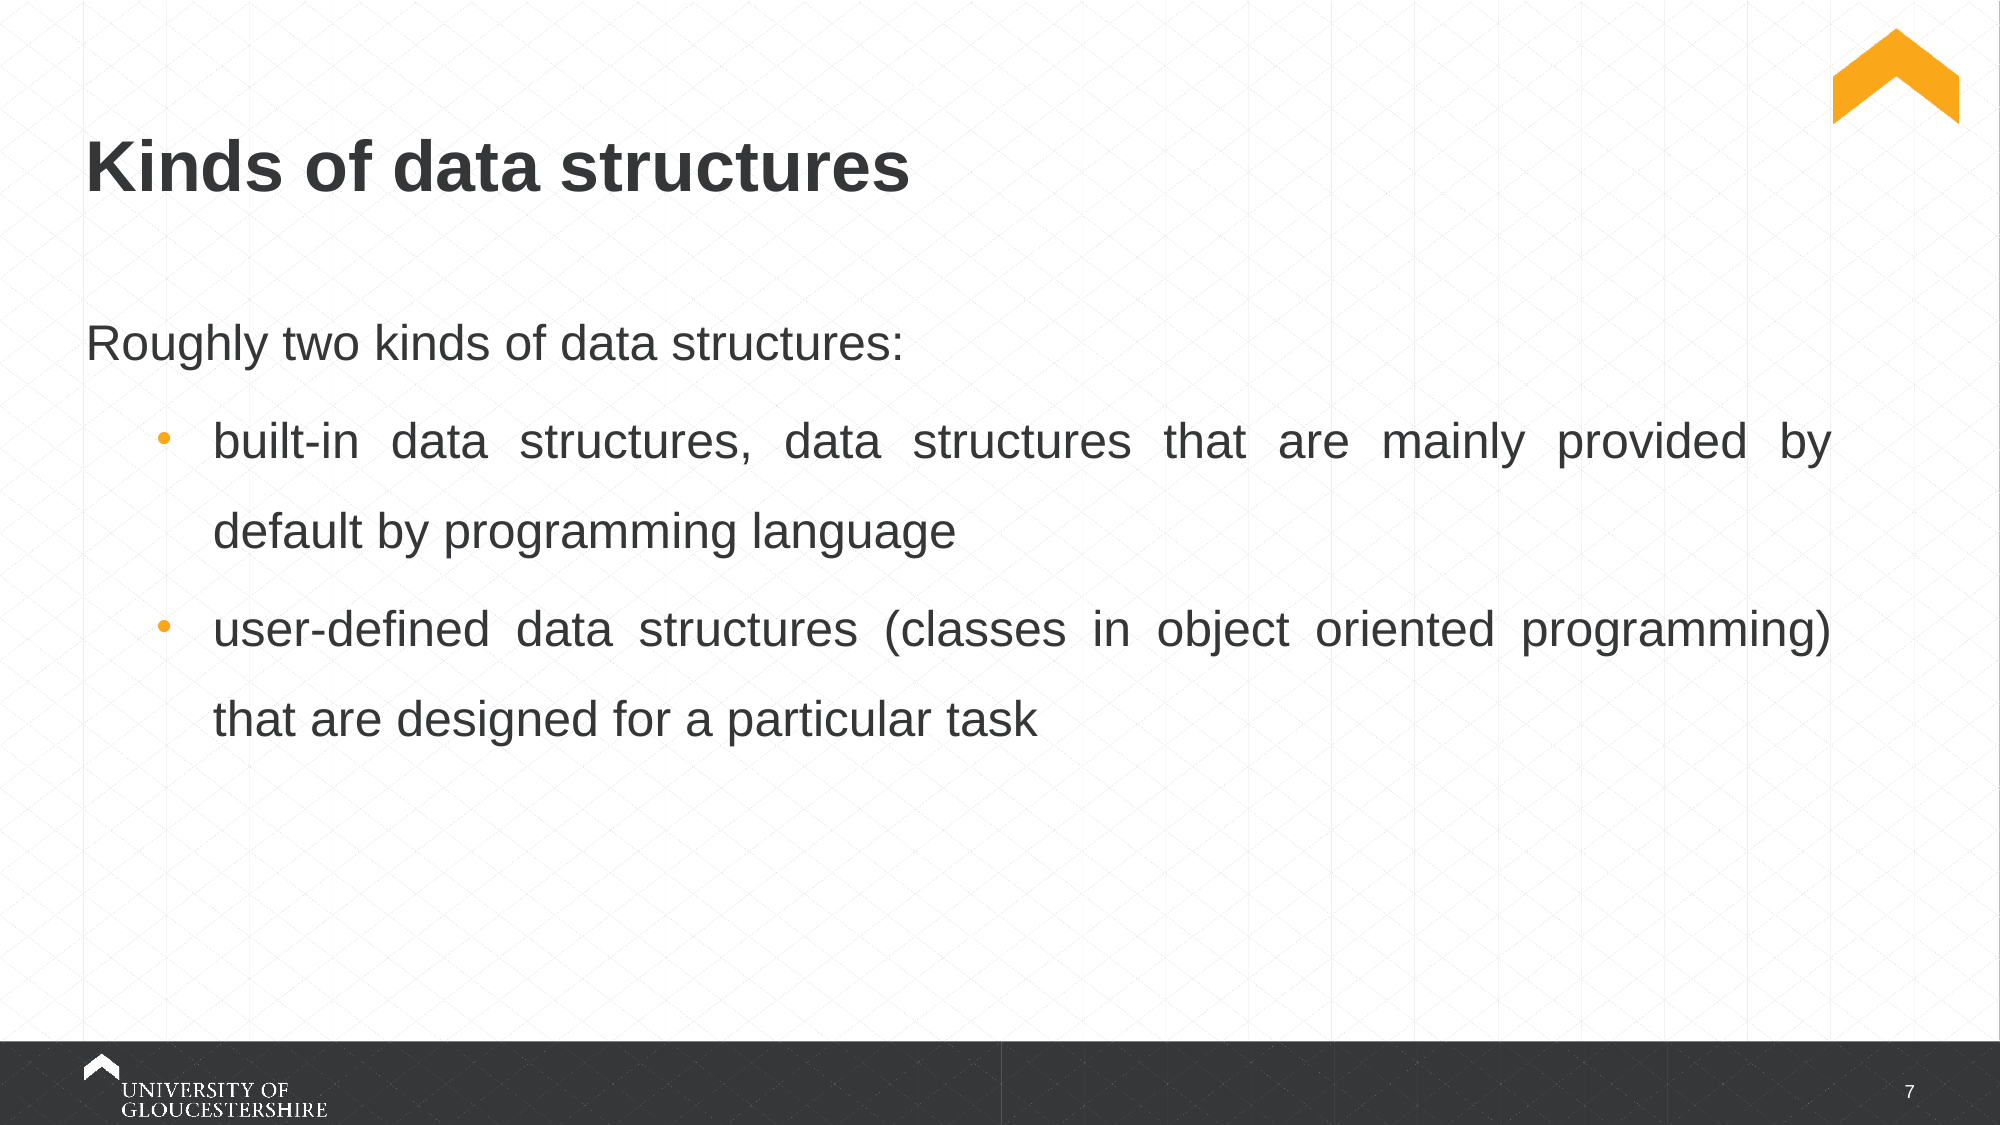

# Kinds of data structures
Roughly two kinds of data structures:
built-in data structures, data structures that are mainly provided by default by programming language
user-defined data structures (classes in object oriented programming) that are designed for a particular task